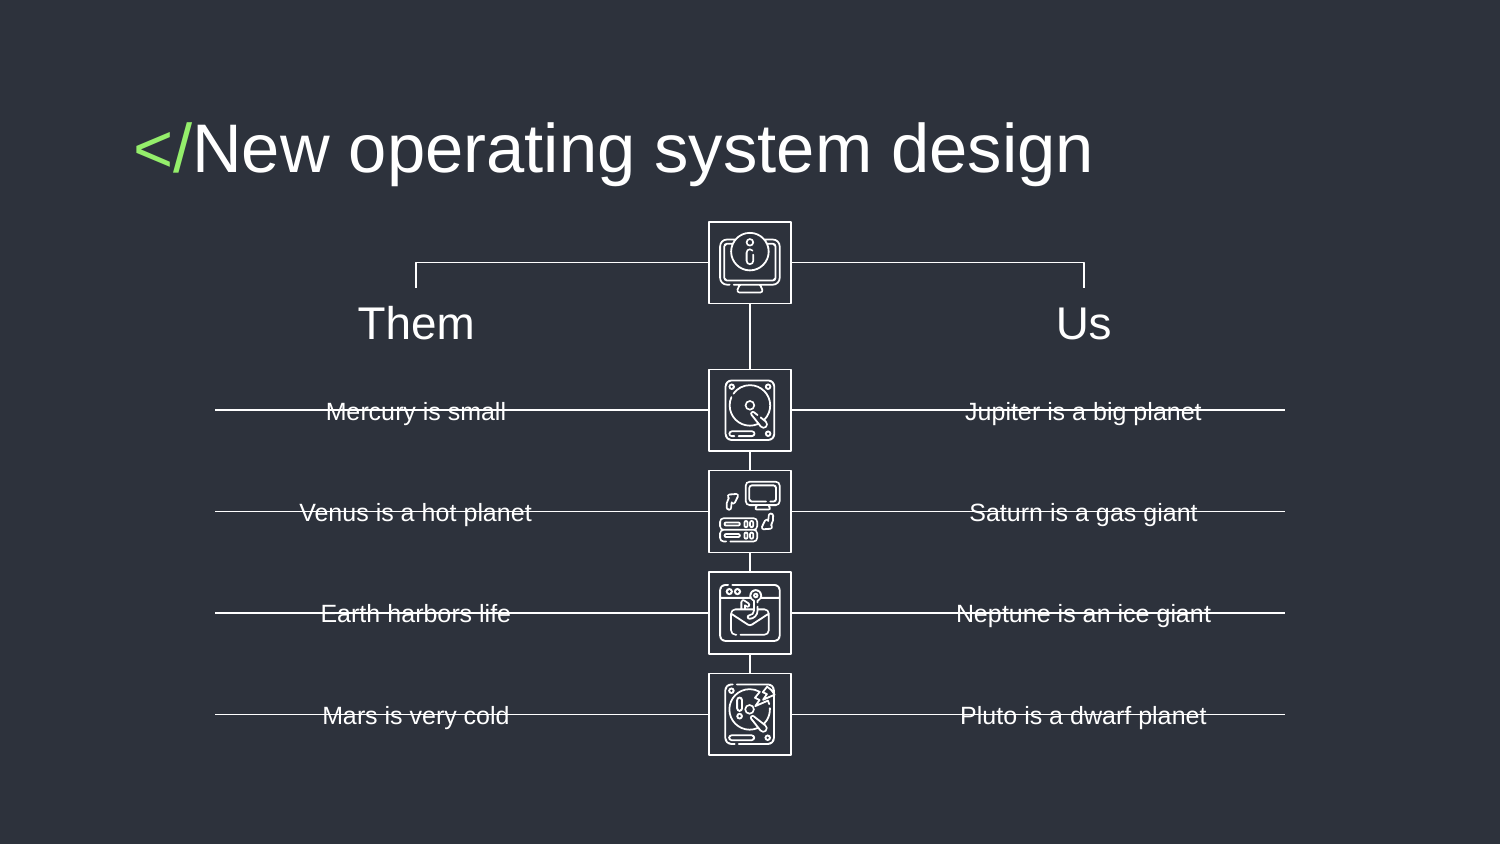

# </New operating system design

Them
Mercury is small
Venus is a hot planet
Earth harbors life
Mars is very cold

Us
Jupiter is a big planet
Saturn is a gas giant
Neptune is an ice giant
Pluto is a dwarf planet